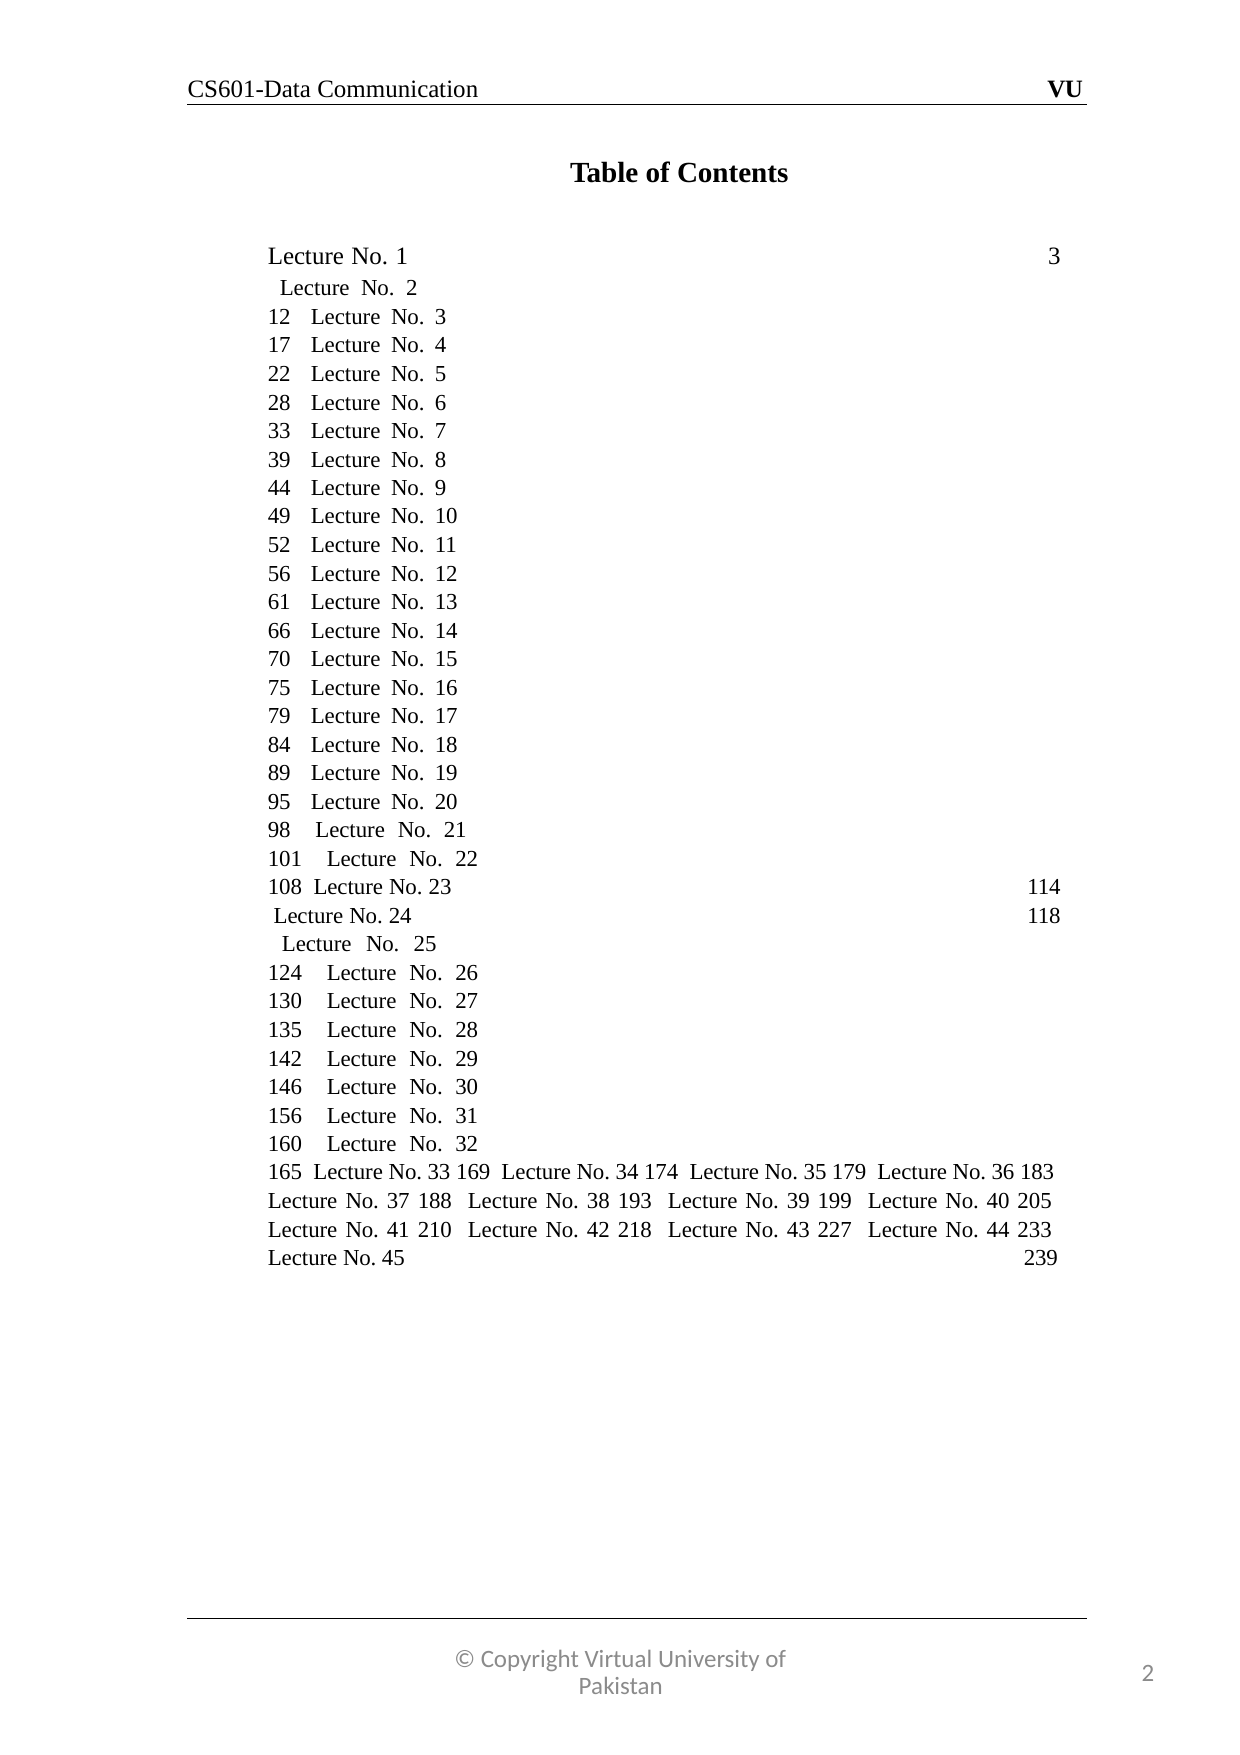

CS601-Data Communication
VU

Table of Contents

Lecture No. 1			3  Lecture No. 2 		12  Lecture No. 3 		17  Lecture No. 4 		22  Lecture No. 5 		28  Lecture No. 6 		33  Lecture No. 7 		39  Lecture No. 8 		44  Lecture No. 9 		49  Lecture No. 10 		 52  Lecture No. 11 		 56  Lecture No. 12 		 61  Lecture No. 13 		 66  Lecture No. 14 		 70  Lecture No. 15 		 75  Lecture No. 16 		 79  Lecture No. 17 		 84  Lecture No. 18 		 89  Lecture No. 19 		 95  Lecture No. 20 		 98  Lecture No. 21 	101  Lecture No. 22 	108  Lecture No. 23 	114  Lecture No. 24 	118  Lecture No. 25 	124  Lecture No. 26 	130  Lecture No. 27 	135  Lecture No. 28 	142  Lecture No. 29 	146  Lecture No. 30 	156  Lecture No. 31 	160  Lecture No. 32 	165  Lecture No. 33 169  Lecture No. 34 174  Lecture No. 35 179  Lecture No. 36 183  Lecture No. 37 188  Lecture No. 38 193  Lecture No. 39 199  Lecture No. 40 205  Lecture No. 41 210  Lecture No. 42 218  Lecture No. 43 227  Lecture No. 44 233  Lecture No. 45                                                                                                             239

© Copyright Virtual University of Pakistan
2